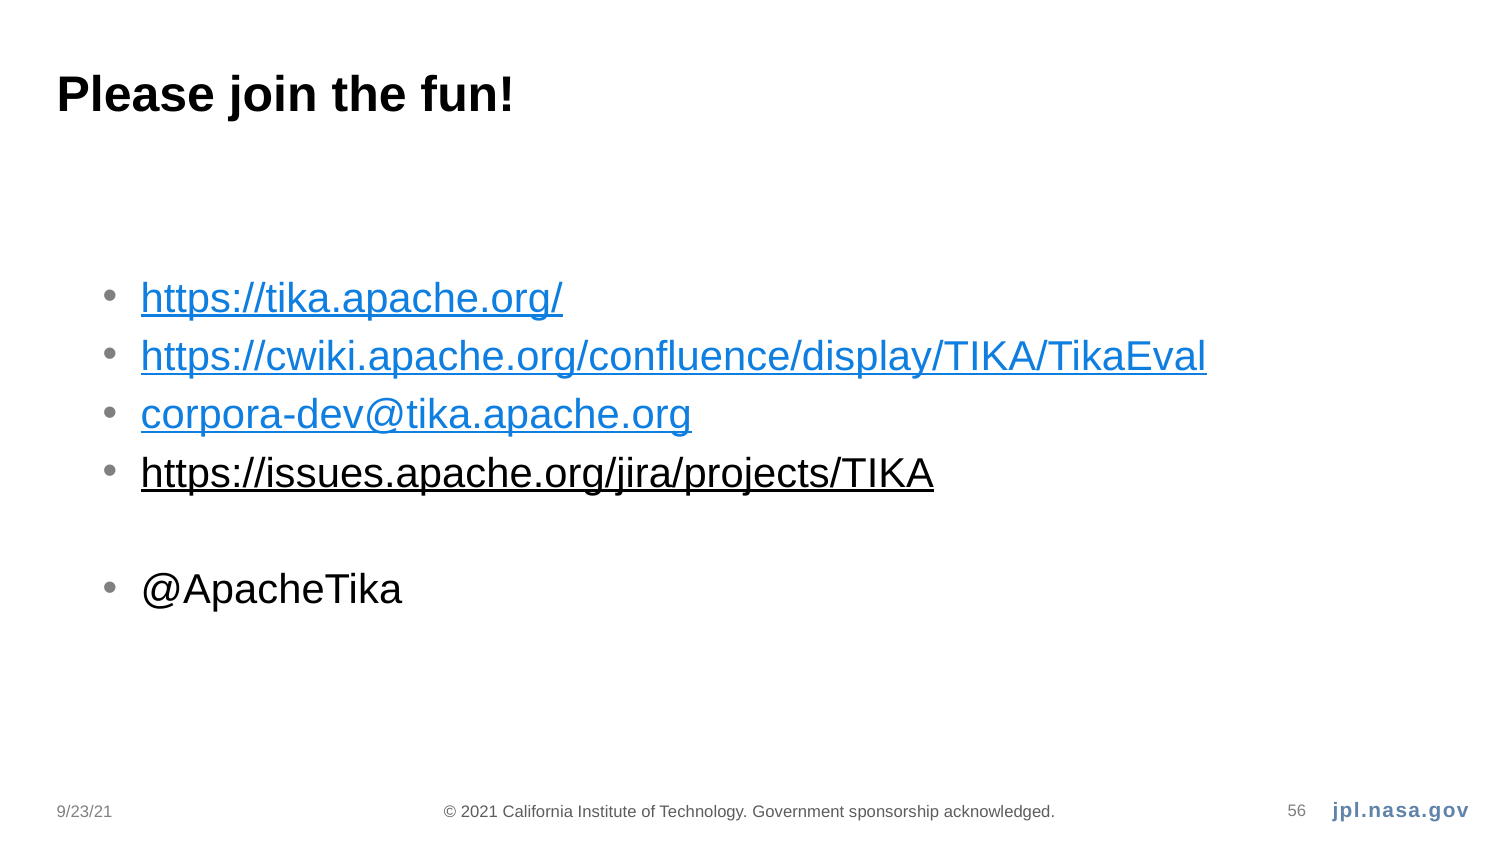

# Please join the fun!
https://tika.apache.org/
https://cwiki.apache.org/confluence/display/TIKA/TikaEval
corpora-dev@tika.apache.org
https://issues.apache.org/jira/projects/TIKA

@ApacheTika

9/23/21
© 2021 California Institute of Technology. Government sponsorship acknowledged.
56